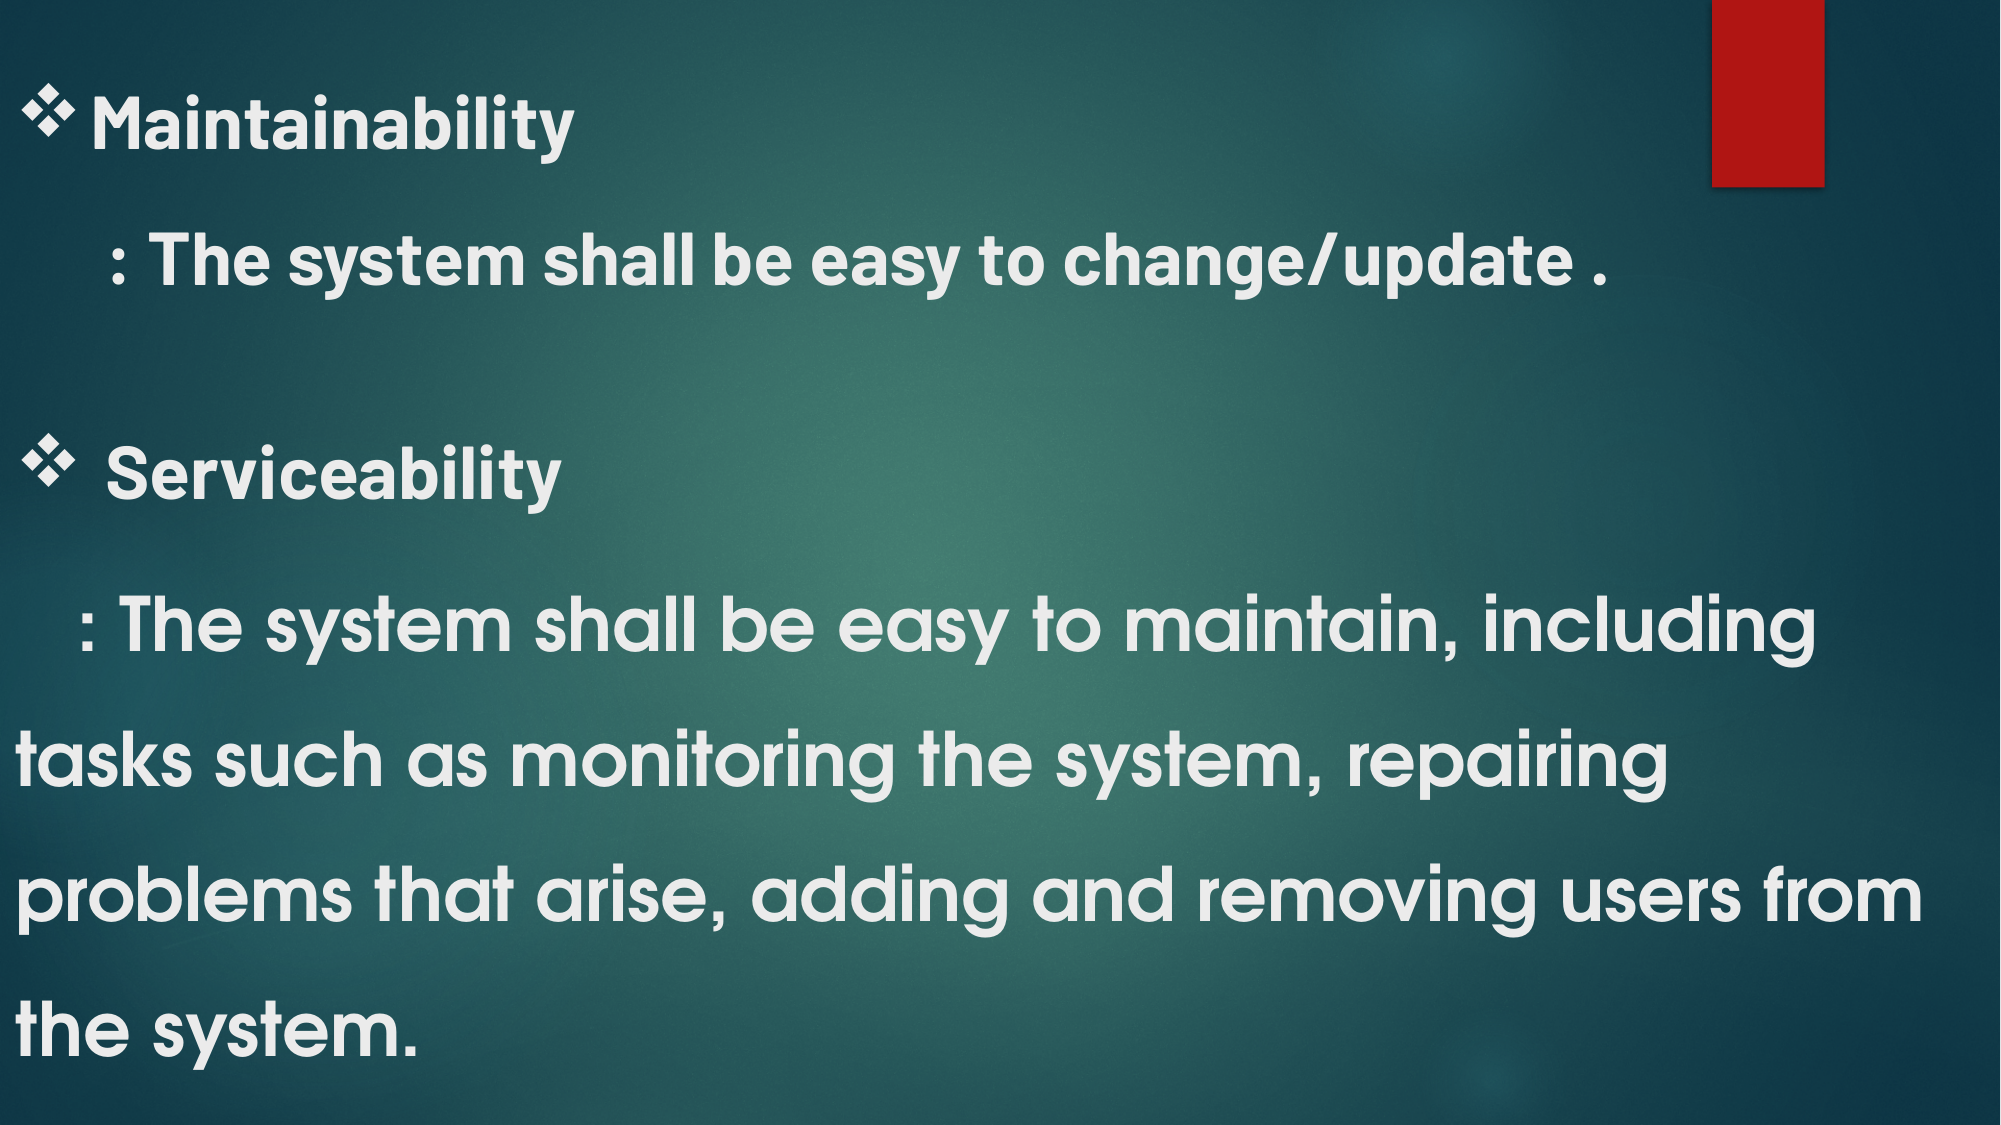

#
Maintainability
 : The system shall be easy to change/update .
.
 Serviceability
   : The system shall be easy to maintain, including tasks such as monitoring the system, repairing problems that arise, adding and removing users from the system.